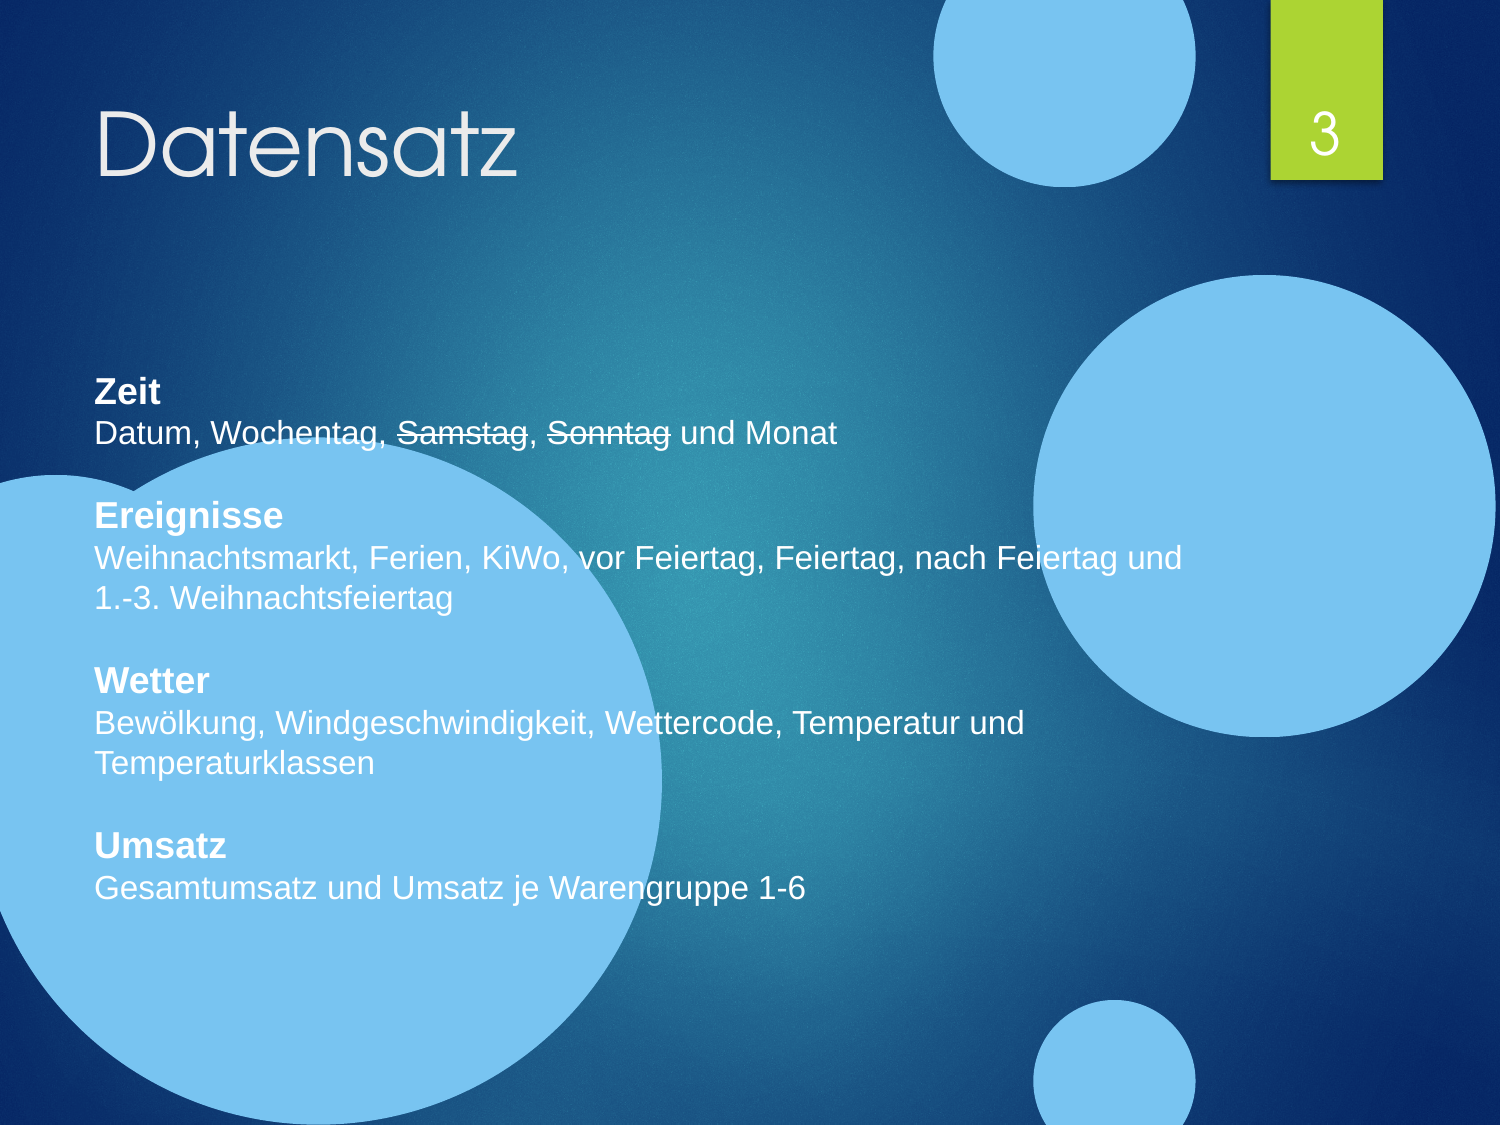

3
Datensatz
Zeit
Datum, Wochentag, Samstag, Sonntag und Monat

Ereignisse
Weihnachtsmarkt, Ferien, KiWo, vor Feiertag, Feiertag, nach Feiertag und 1.-3. Weihnachtsfeiertag

Wetter
Bewölkung, Windgeschwindigkeit, Wettercode, Temperatur und Temperaturklassen

Umsatz
Gesamtumsatz und Umsatz je Warengruppe 1-6